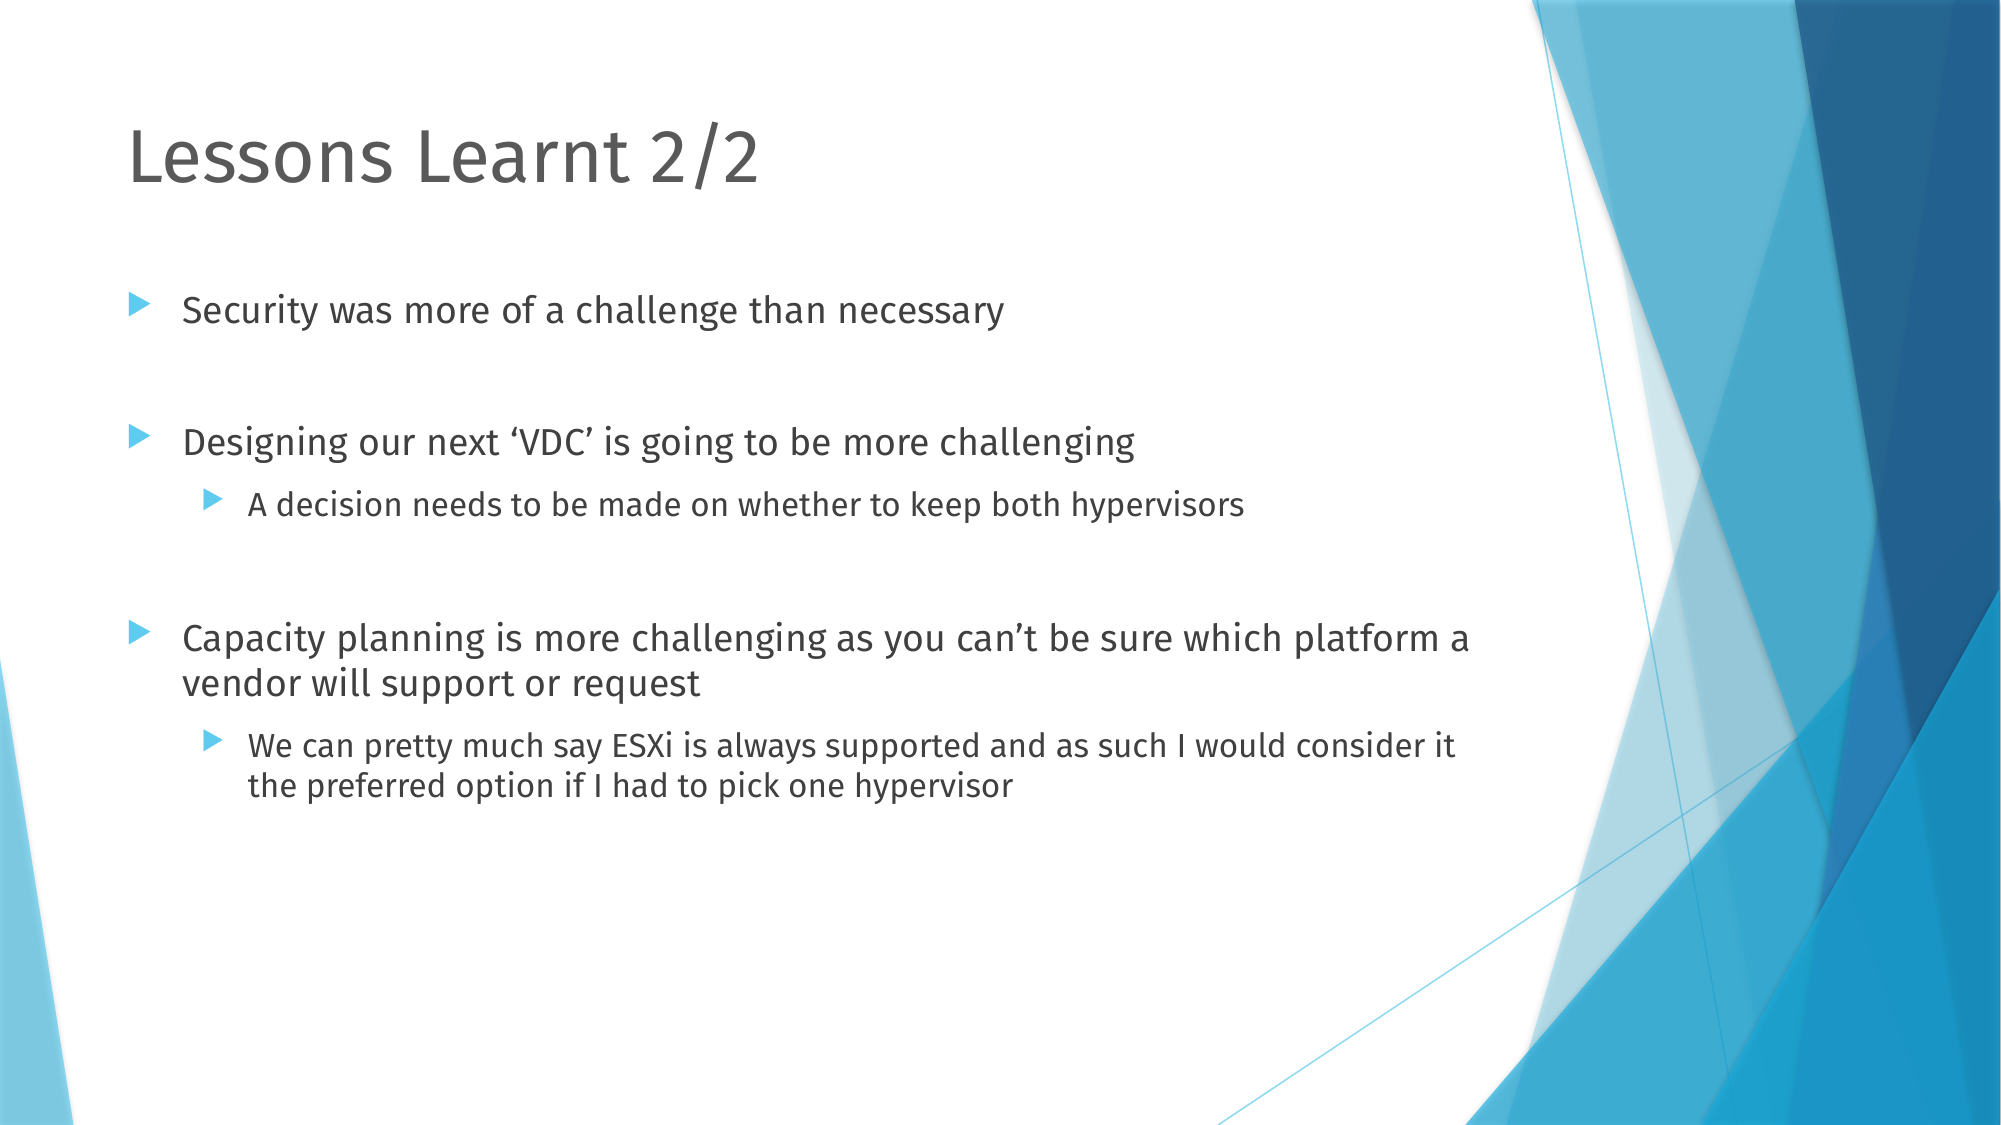

# Lessons Learnt 2/2
Security was more of a challenge than necessary

Designing our next ‘VDC’ is going to be more challenging
A decision needs to be made on whether to keep both hypervisors

Capacity planning is more challenging as you can’t be sure which platform a vendor will support or request
We can pretty much say ESXi is always supported and as such I would consider it the preferred option if I had to pick one hypervisor